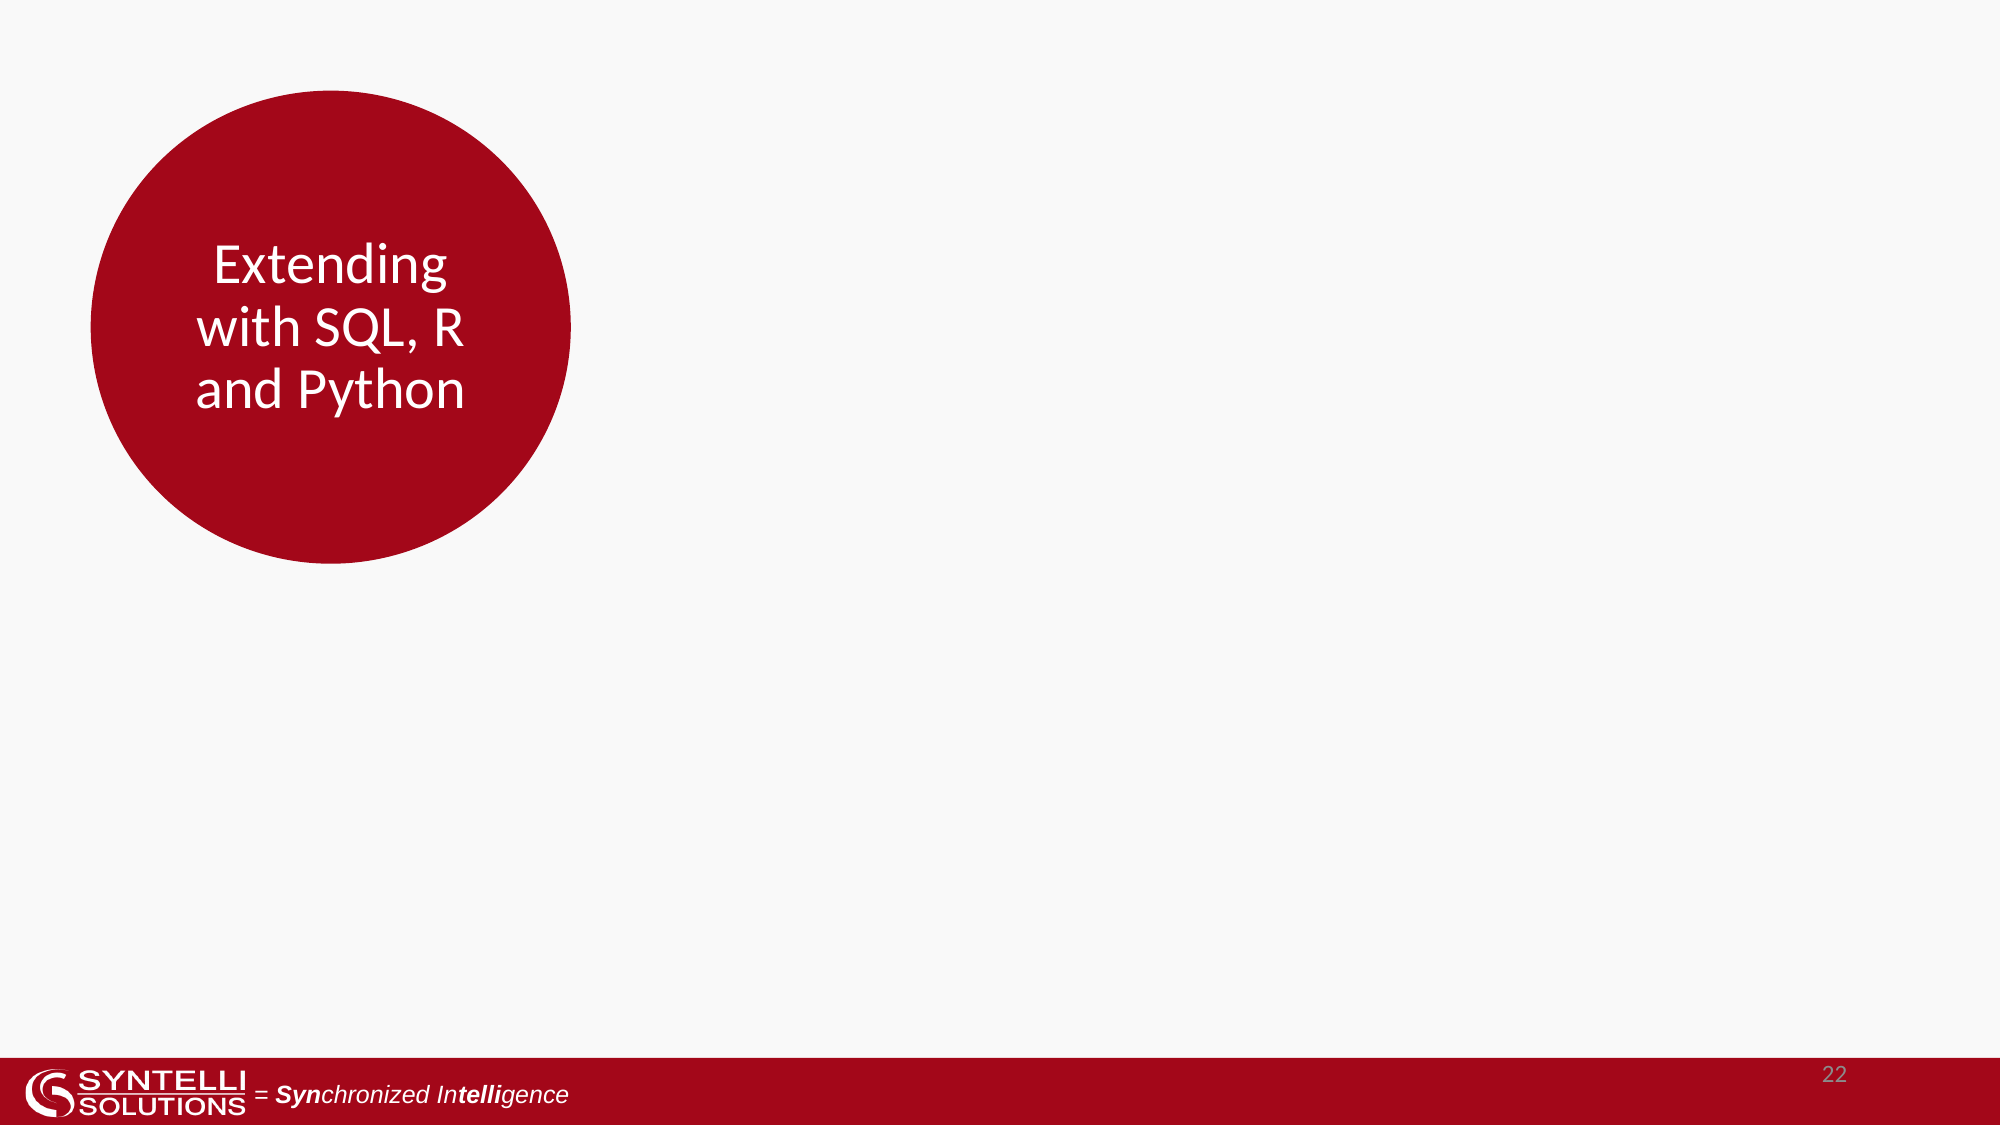

Extending with SQL, R and Python
22